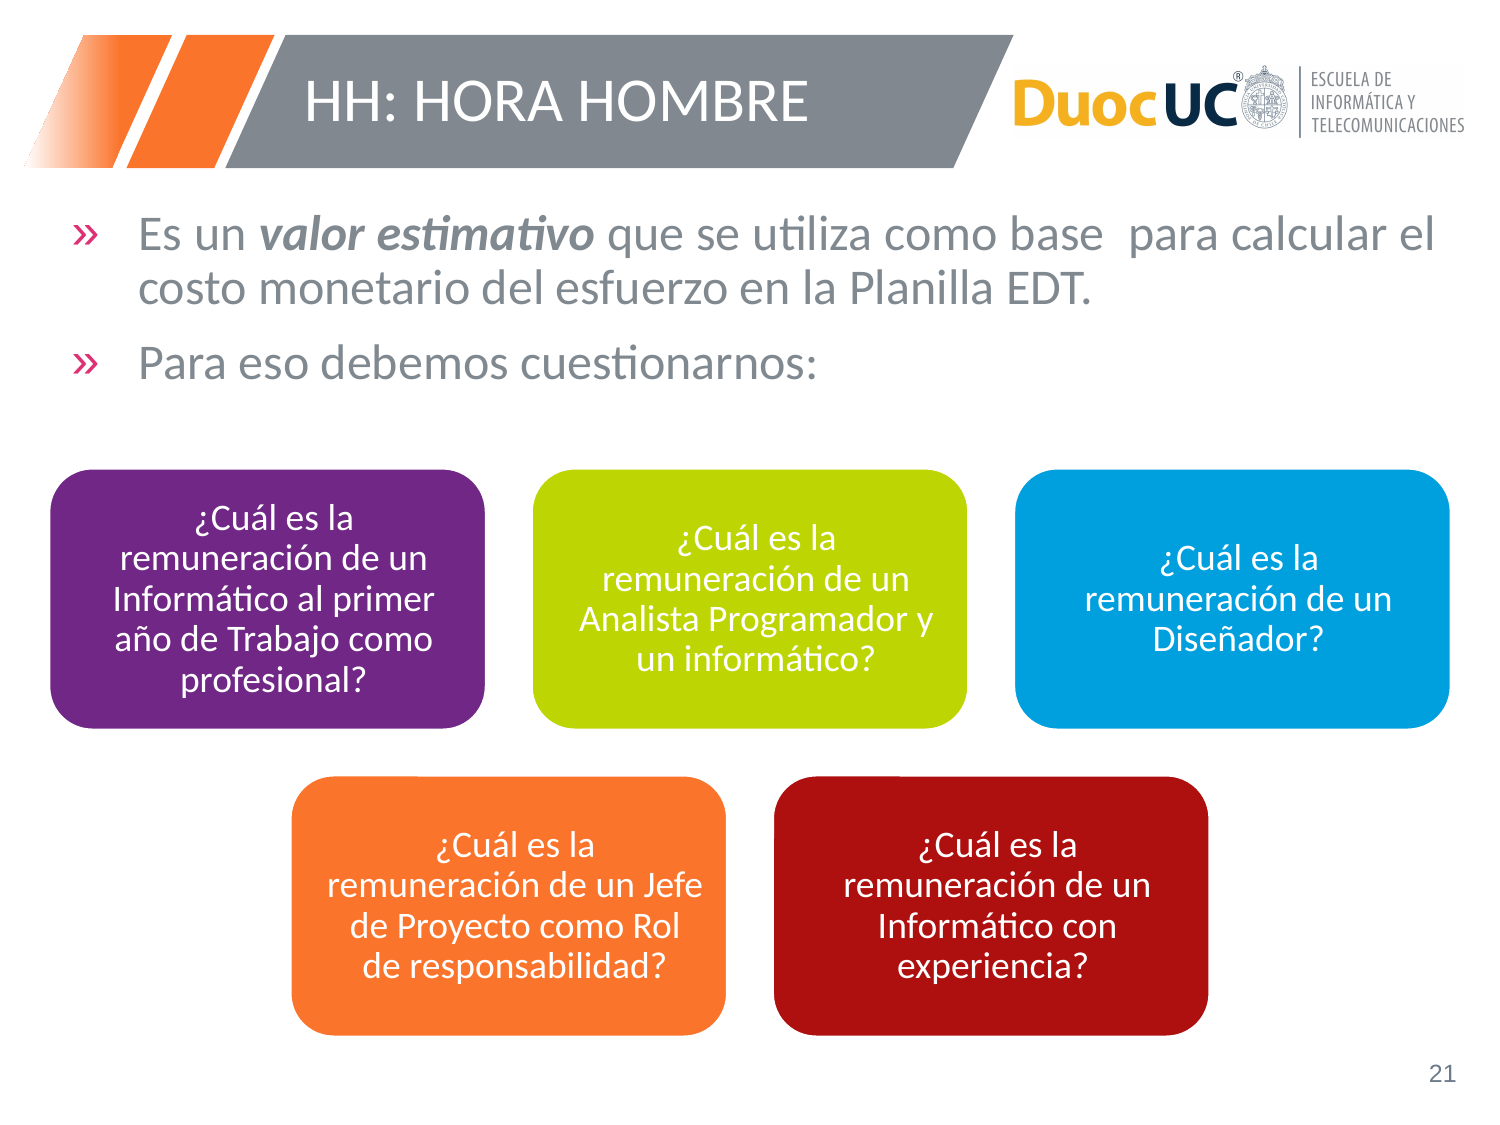

# HH: HORA HOMBRE
Es un valor estimativo que se utiliza como base  para calcular el costo monetario del esfuerzo en la Planilla EDT.
Para eso debemos cuestionarnos:
¿Cuál es la remuneración de un Informático al primer año de Trabajo como profesional?
¿Cuál es la remuneración de un Analista Programador y un informático?
¿Cuál es la remuneración de un Diseñador?
¿Cuál es la remuneración de un Jefe de Proyecto como Rol de responsabilidad?
¿Cuál es la remuneración de un Informático con experiencia?